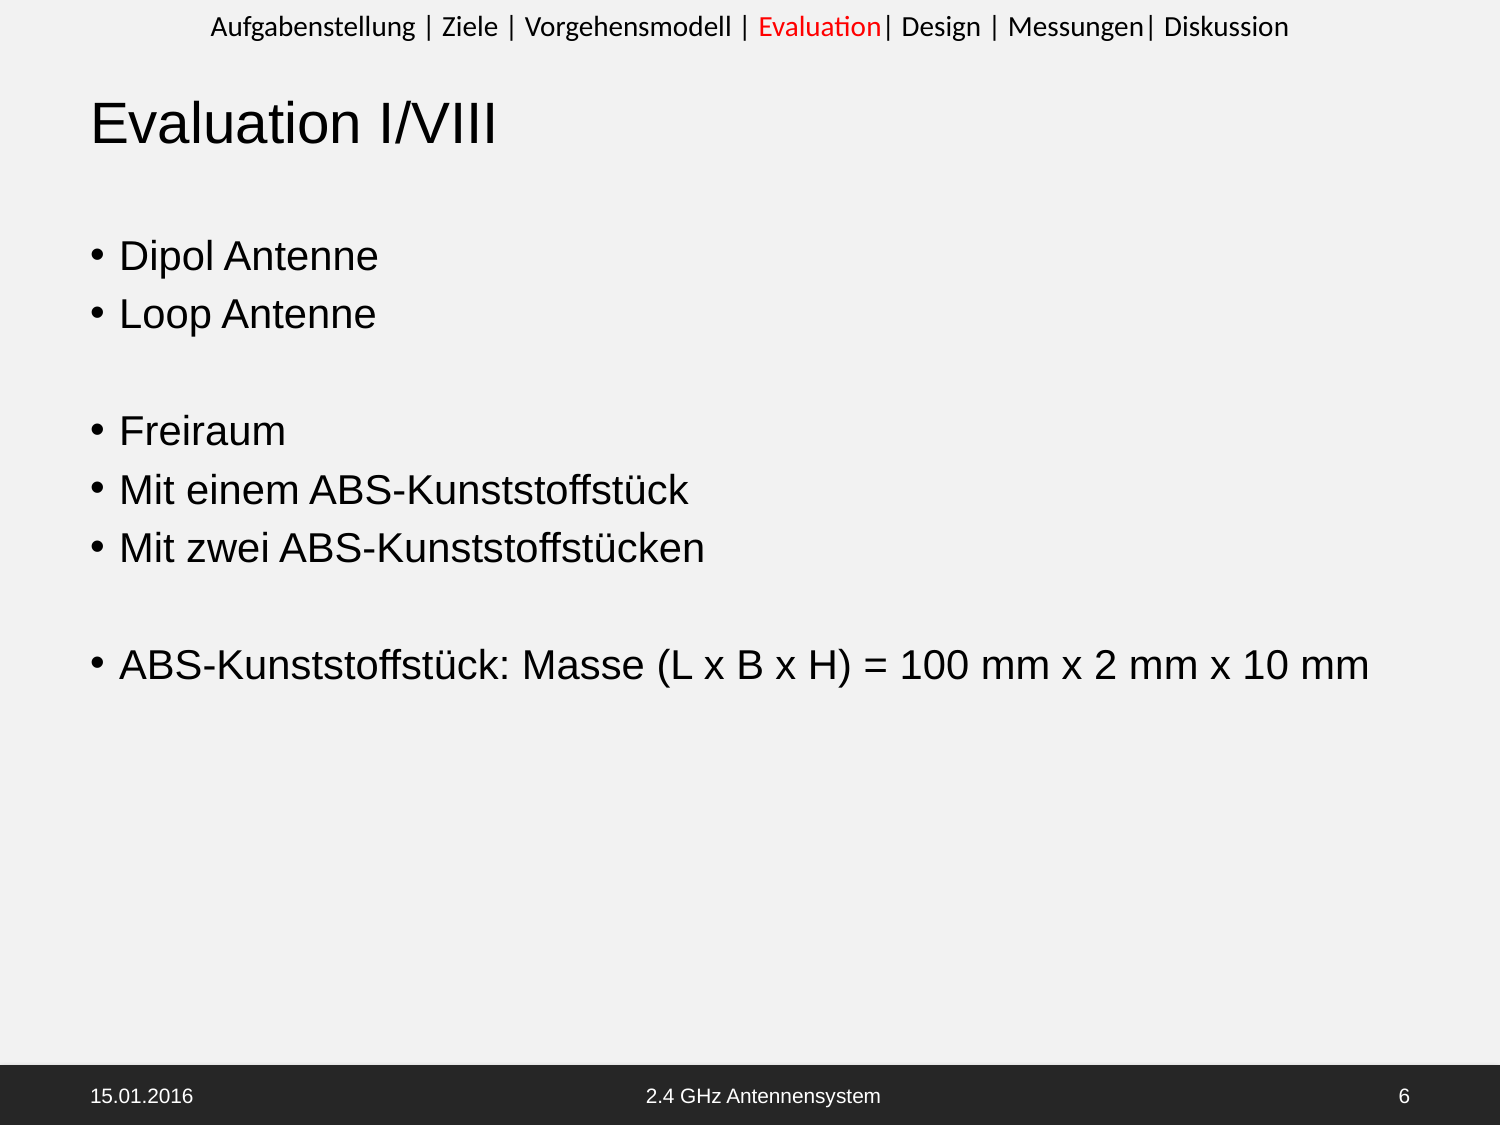

Aufgabenstellung | Ziele | Vorgehensmodell | Evaluation| Design | Messungen| Diskussion
# Evaluation I/VIII
Dipol Antenne
Loop Antenne

Freiraum
Mit einem ABS-Kunststoffstück
Mit zwei ABS-Kunststoffstücken

ABS-Kunststoffstück: Masse (L x B x H) = 100 mm x 2 mm x 10 mm

15.01.2016
2.4 GHz Antennensystem
6